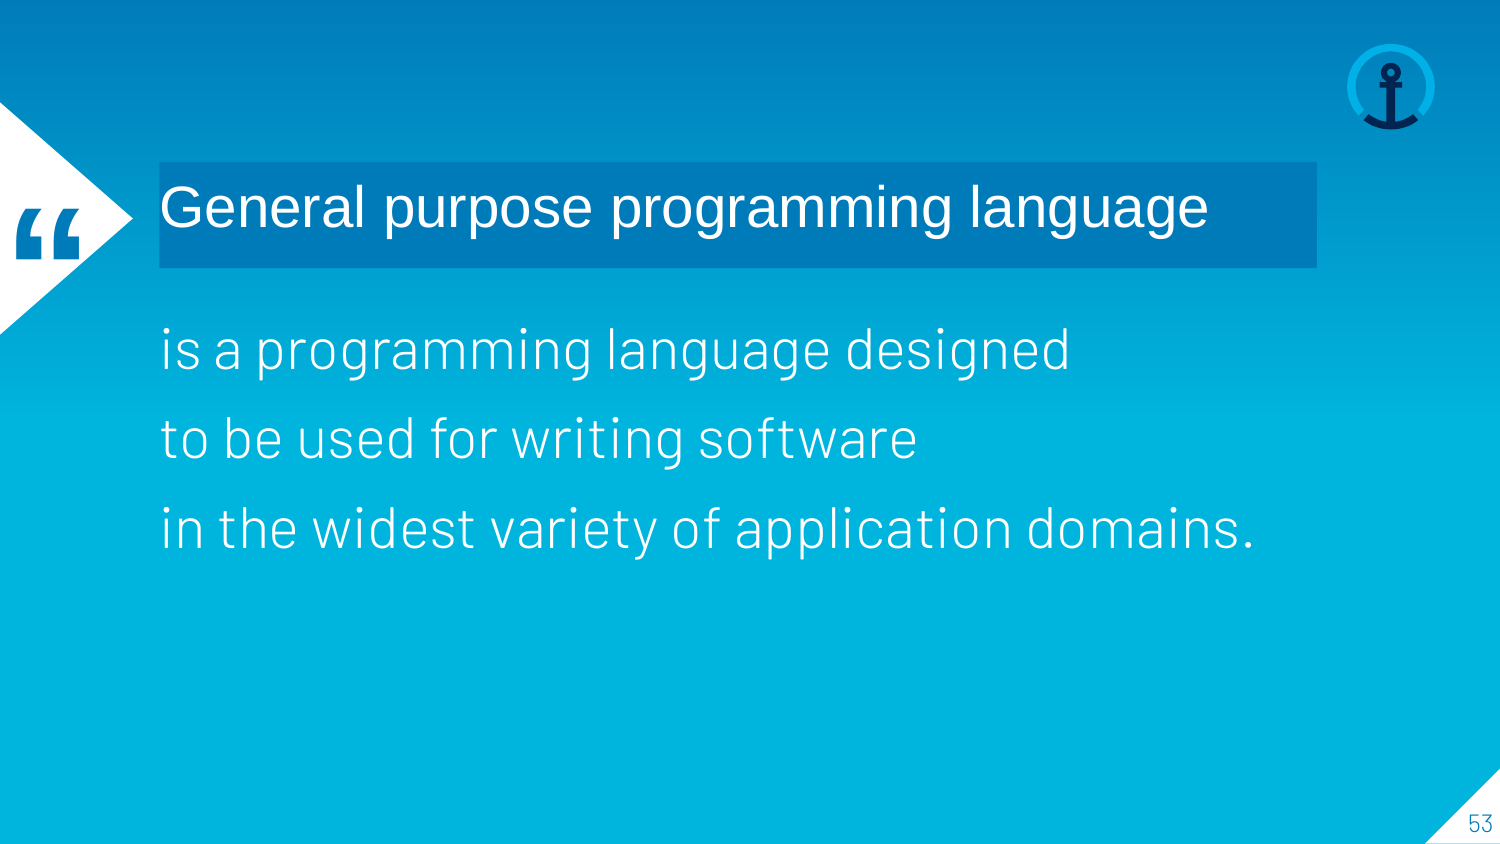

General purpose programming language
is a programming language designed
to be used for writing software
in the widest variety of application domains.
53